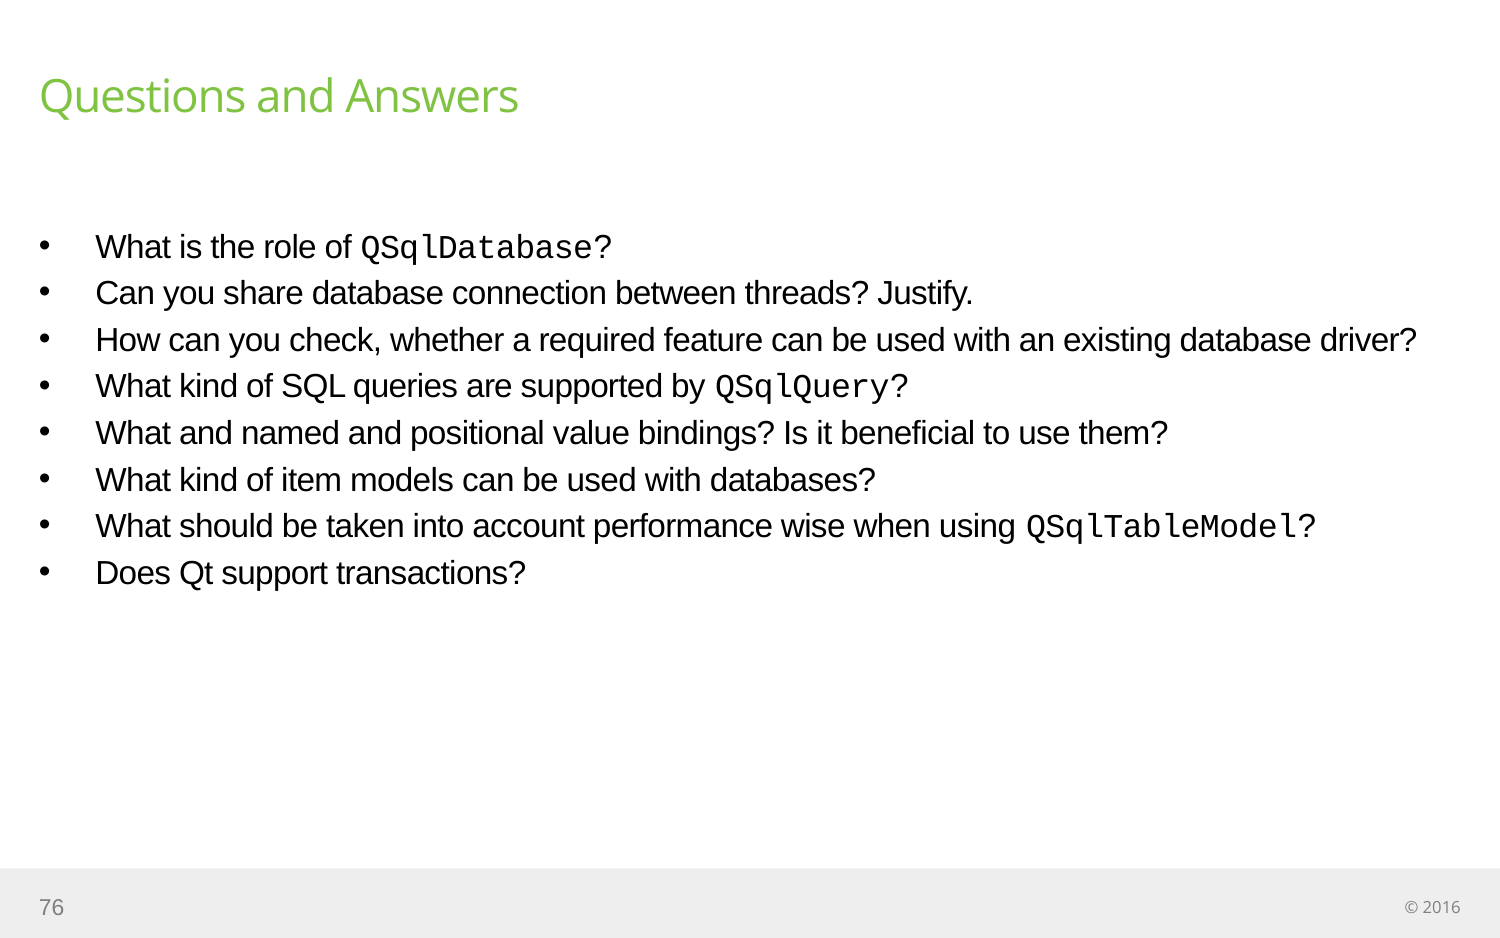

# Questions and Answers
What is the role of QSqlDatabase?
Can you share database connection between threads? Justify.
How can you check, whether a required feature can be used with an existing database driver?
What kind of SQL queries are supported by QSqlQuery?
What and named and positional value bindings? Is it beneficial to use them?
What kind of item models can be used with databases?
What should be taken into account performance wise when using QSqlTableModel?
Does Qt support transactions?

76
© 2016